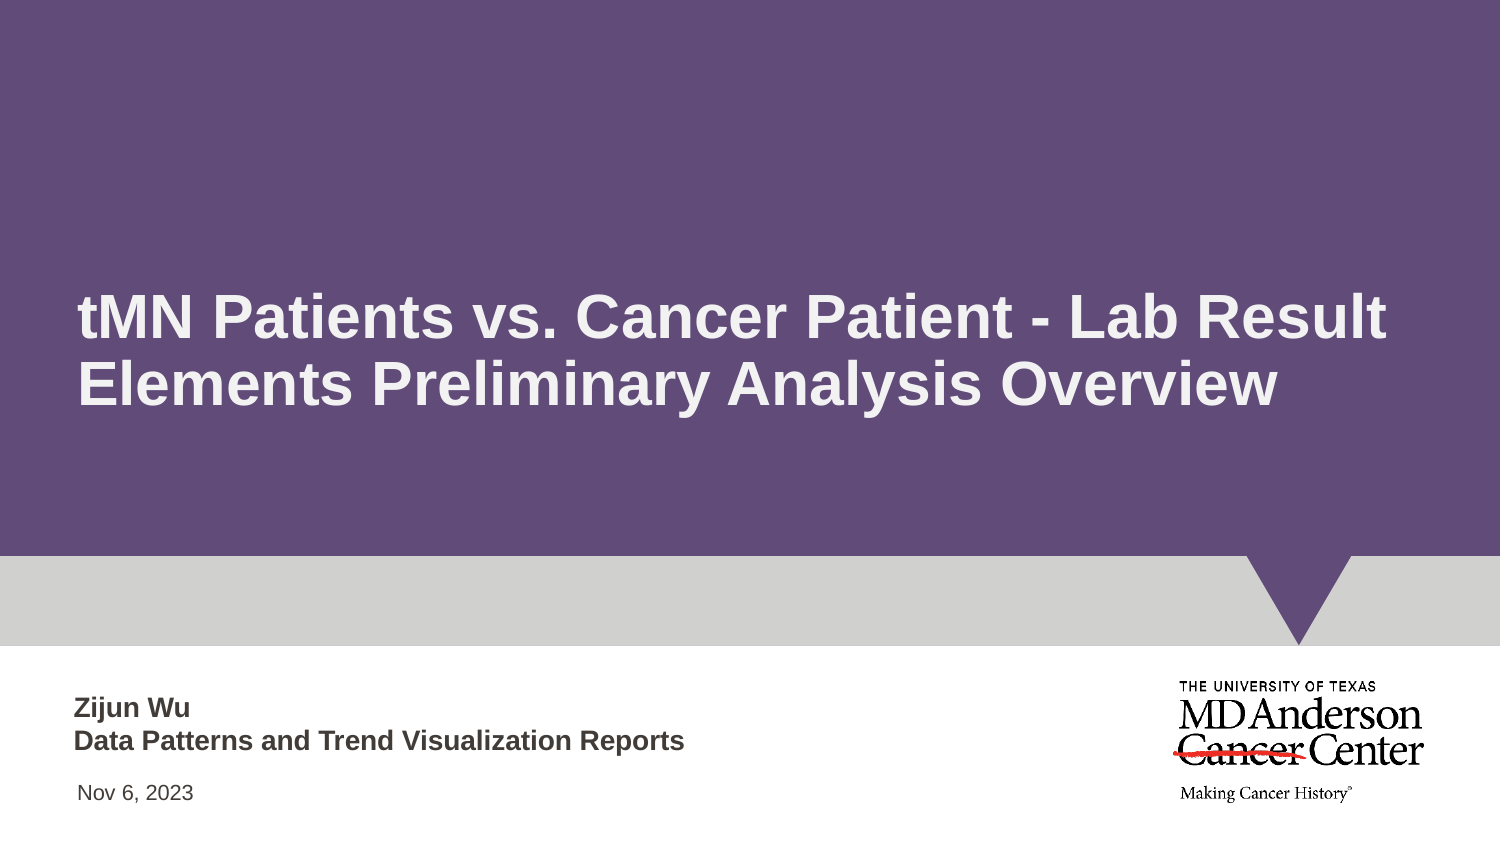

# tMN Patients vs. Cancer Patient - Lab Result Elements Preliminary Analysis Overview
Zijun Wu
Data Patterns and Trend Visualization Reports

Nov 6, 2023